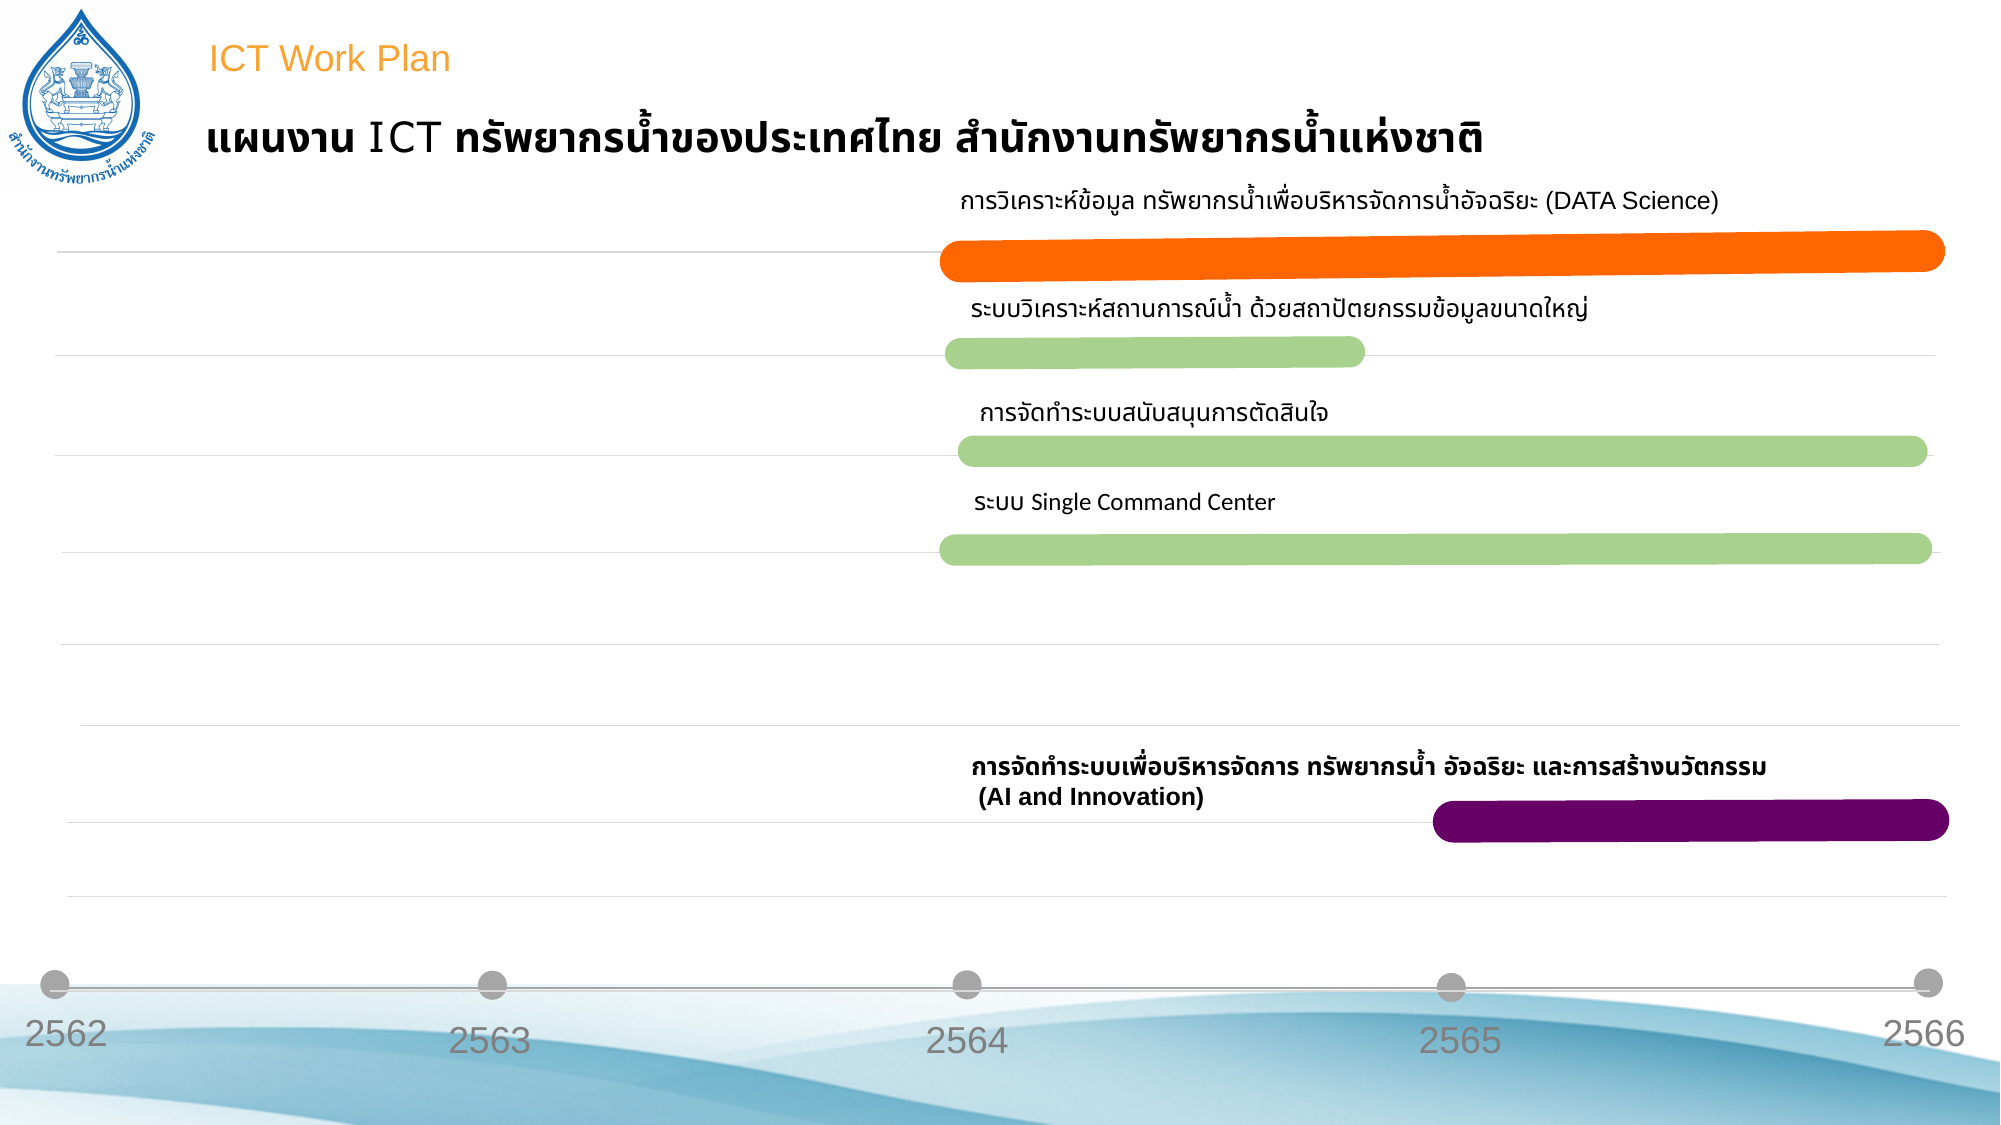

ICT Work Plan
# แผนงาน ICT ทรัพยากรน้ำของประเทศไทย สำนักงานทรัพยากรน้ำแห่งชาติ
การวิเคราะห์ข้อมูล ทรัพยากรน้ำเพื่อบริหารจัดการน้ำอัจฉริยะ (DATA Science)
ระบบวิเคราะห์สถานการณ์น้ำ ด้วยสถาปัตยกรรมข้อมูลขนาดใหญ่
การจัดทำระบบสนับสนุนการตัดสินใจ
ระบบ Single Command Center
การจัดทำระบบเพื่อบริหารจัดการ ทรัพยากรน้ำ อัจฉริยะ และการสร้างนวัตกรรม
 (AI and Innovation)

2562
2566
2563
2564
2565